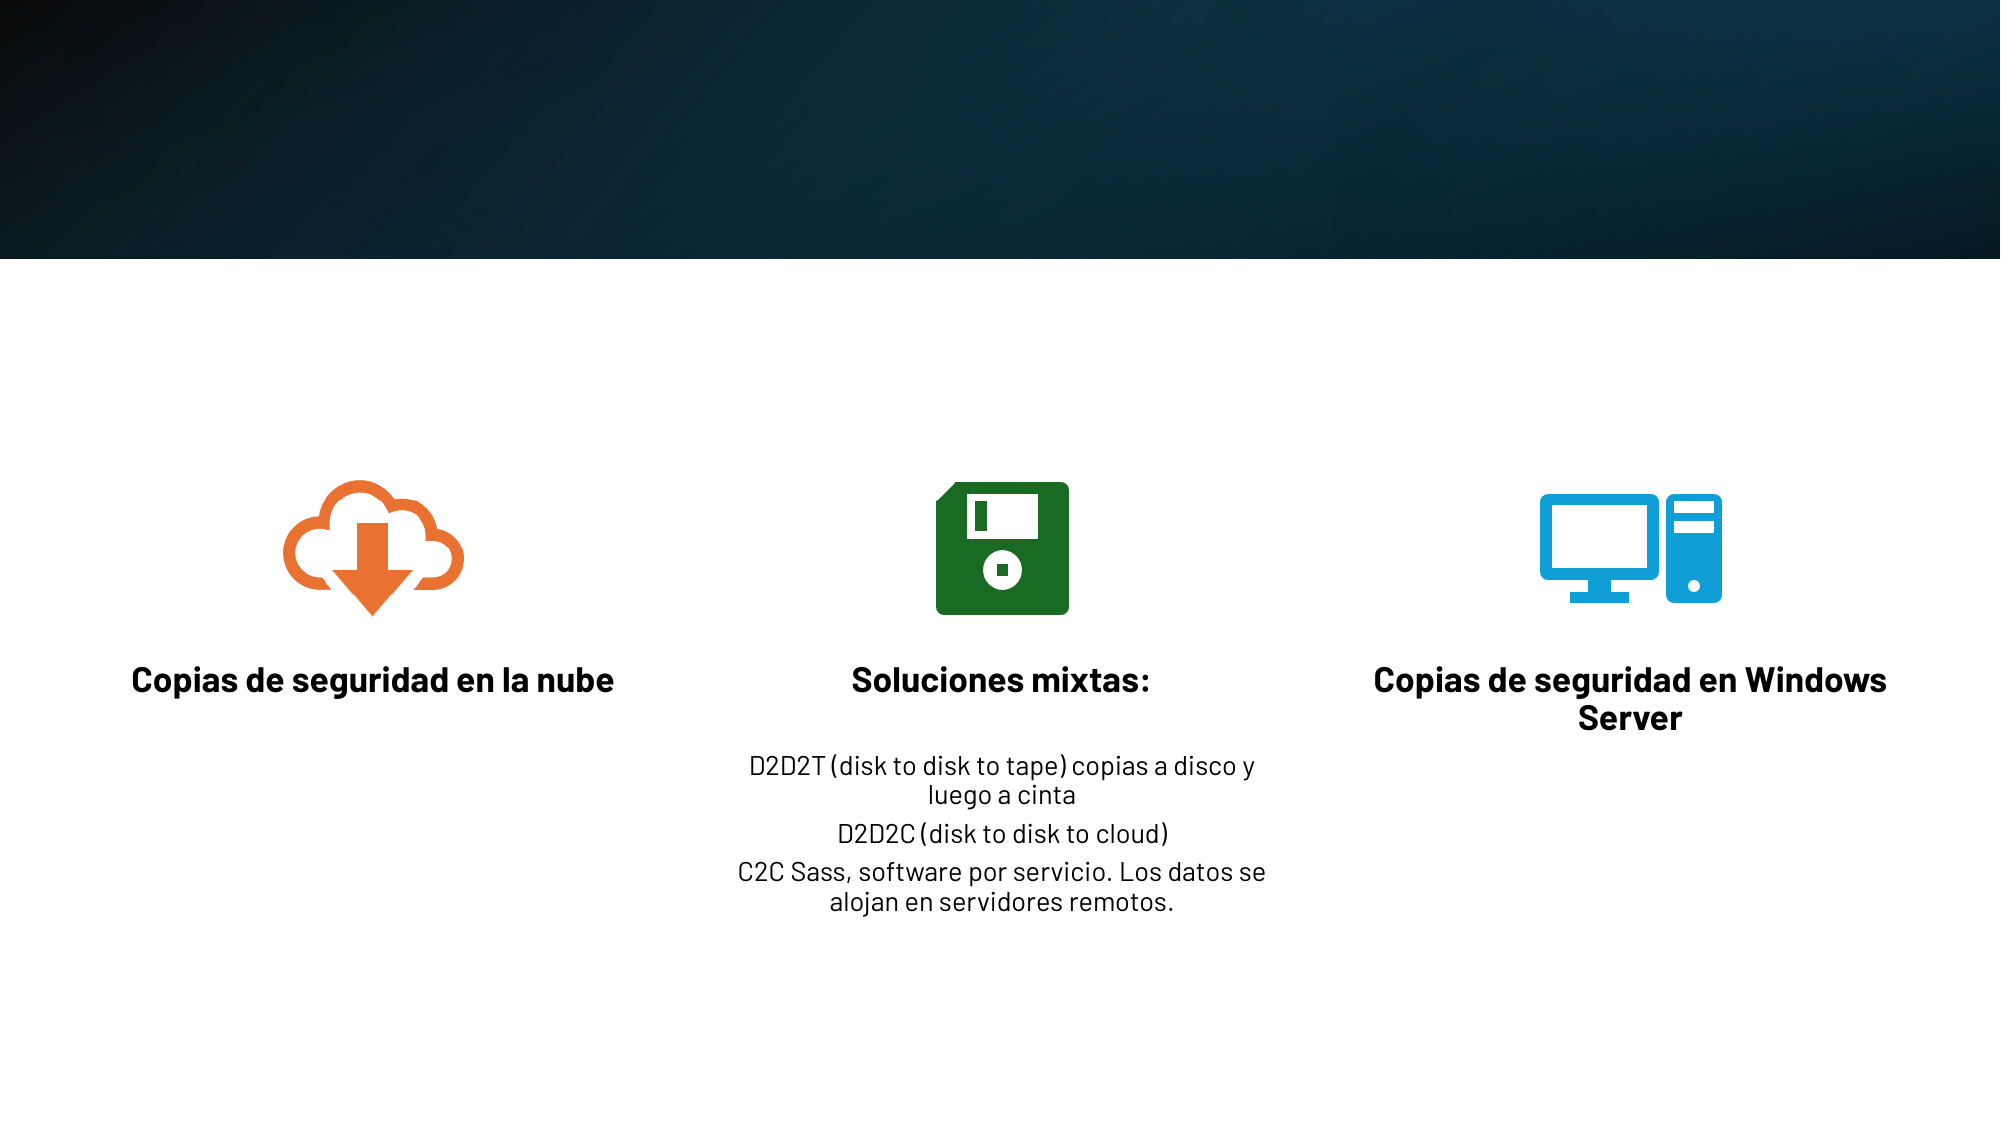

Copias de seguridad en la nube
Soluciones mixtas:
D2D2T (disk to disk to tape) copias a disco y luego a cinta
D2D2C (disk to disk to cloud)
C2C Sass, software por servicio. Los datos se alojan en servidores remotos.
Copias de seguridad en Windows Server